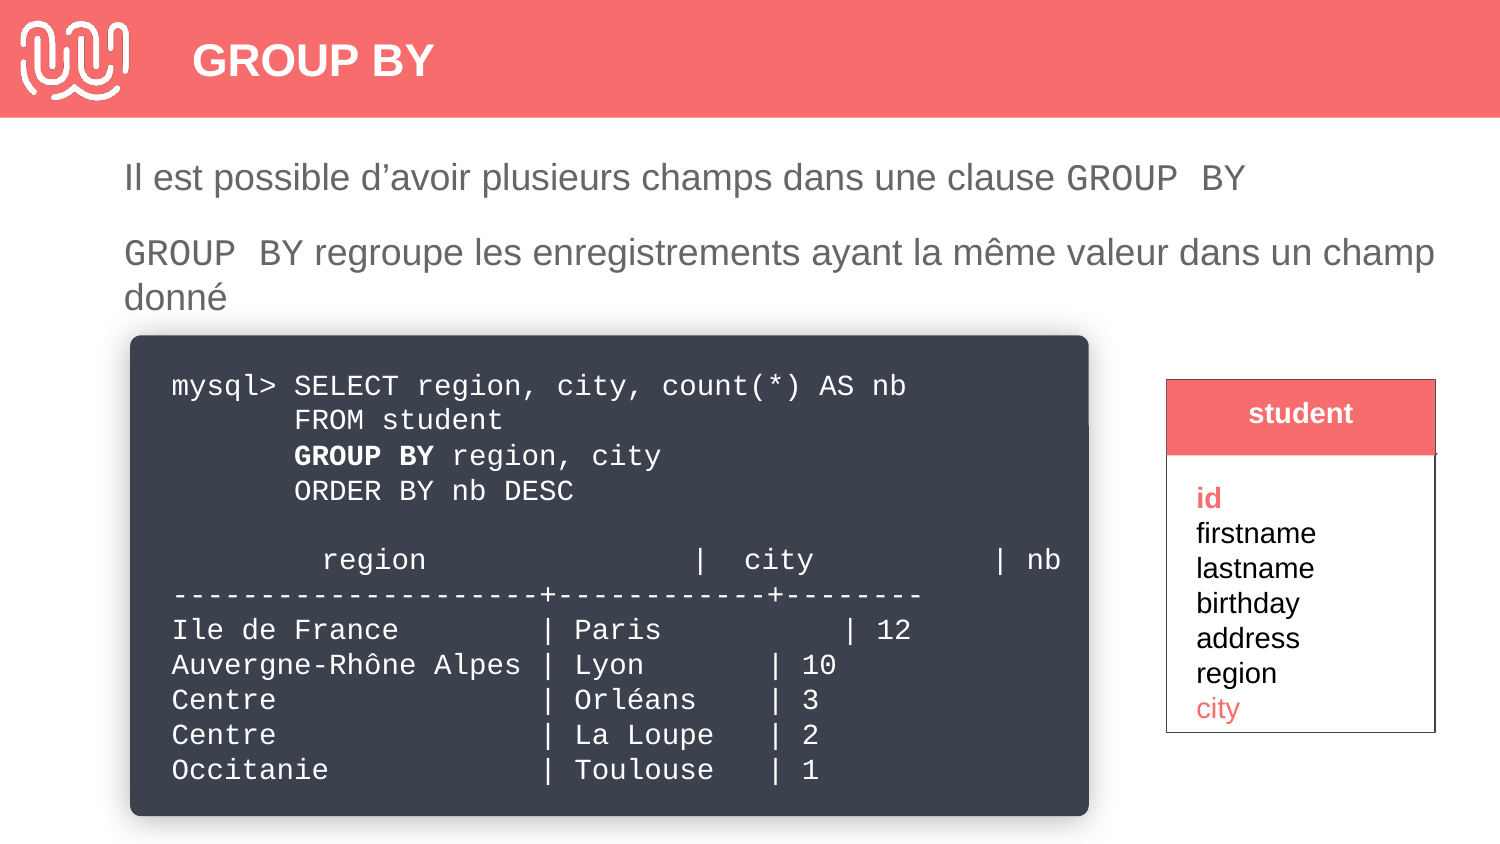

# GROUP BY

Il est possible d’avoir plusieurs champs dans une clause GROUP BY

GROUP BY regroupe les enregistrements ayant la même valeur dans un champ donné
mysql> SELECT region, city, count(*) AS nb
       FROM student
       GROUP BY region, city
       ORDER BY nb DESC

   	region      	    |  city 	    | nb
---------------------+------------+--------
Ile de France        | Paris  	    | 12
Auvergne-Rhône Alpes | Lyon       | 10
Centre               | Orléans    | 3
Centre               | La Loupe   | 2
Occitanie            | Toulouse   | 1

student
id
firstname
lastname
birthday
address
region
city